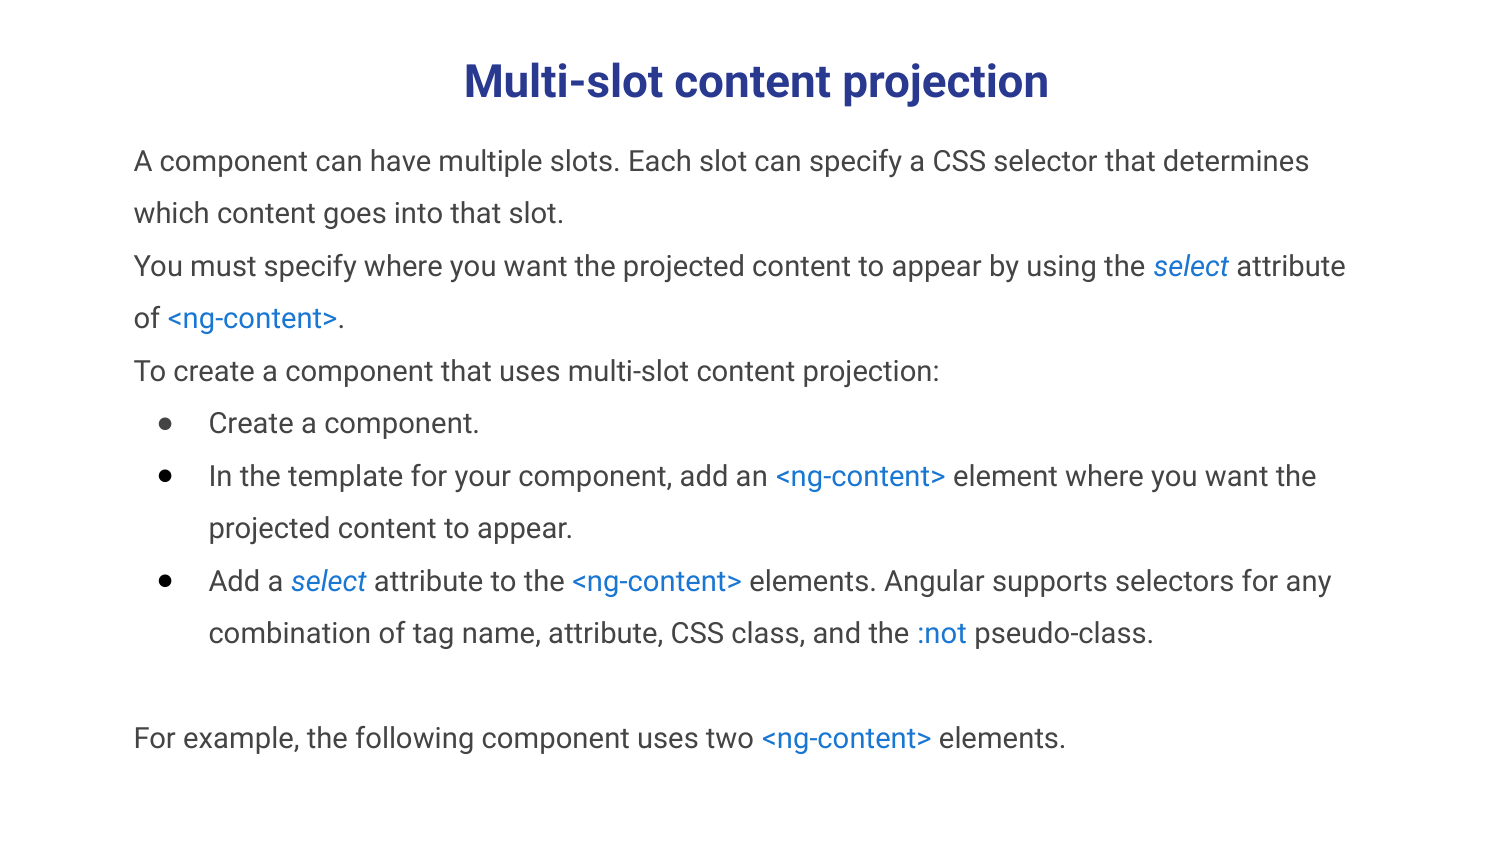

Multi-slot content projection
A component can have multiple slots. Each slot can specify a CSS selector that determines which content goes into that slot.
You must specify where you want the projected content to appear by using the select attribute of <ng-content>.
To create a component that uses multi-slot content projection:
Create a component.
In the template for your component, add an <ng-content> element where you want the projected content to appear.
Add a select attribute to the <ng-content> elements. Angular supports selectors for any combination of tag name, attribute, CSS class, and the :not pseudo-class.

For example, the following component uses two <ng-content> elements.